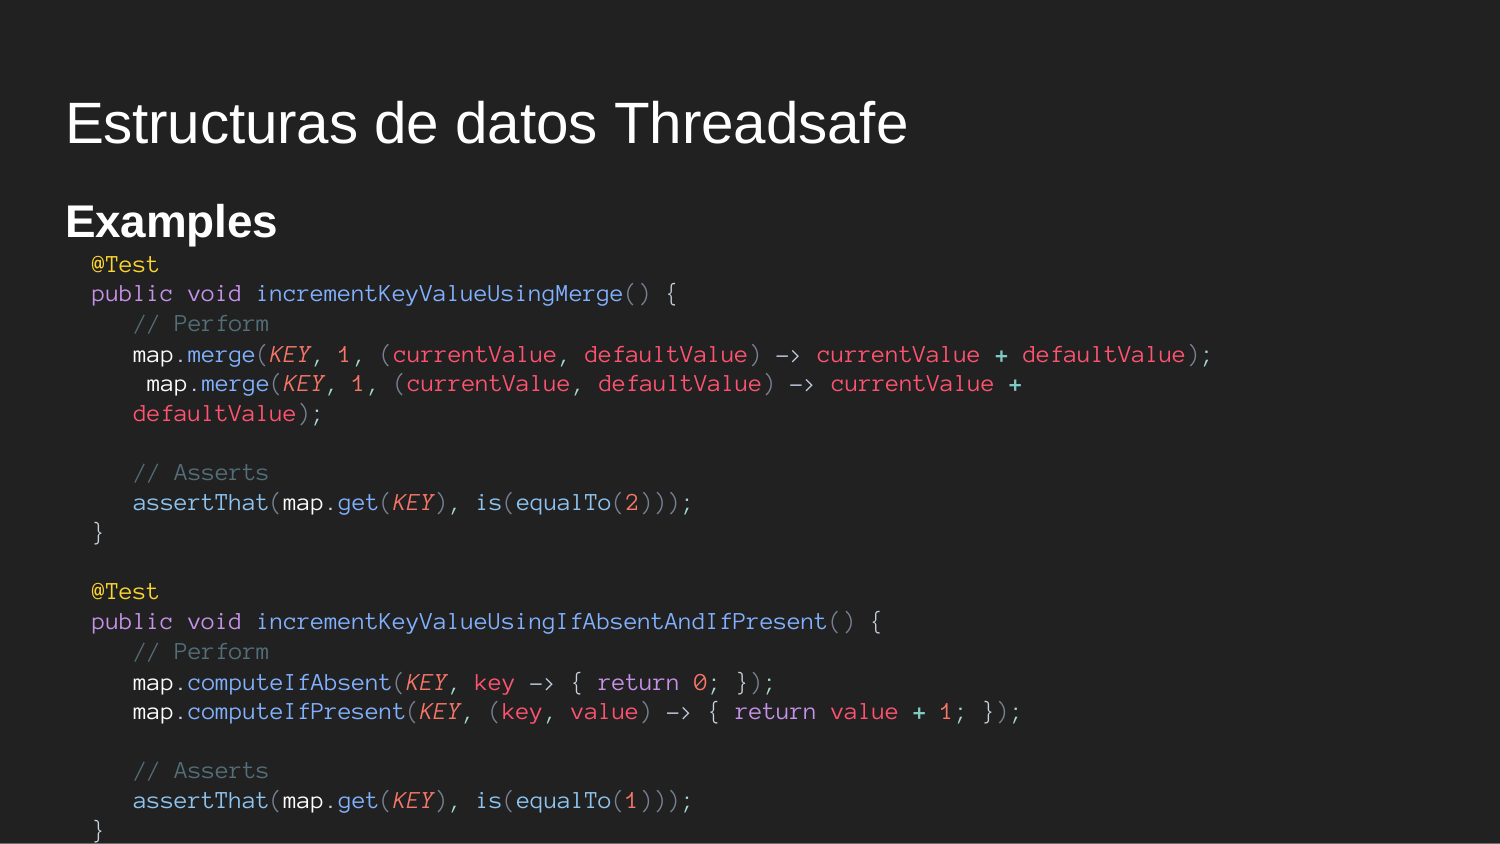

# Estructuras de datos Threadsafe
Examples
@Test
public void incrementKeyValueUsingMerge() {
// Perform
map.merge(KEY, 1, (currentValue, defaultValue) -> currentValue + defaultValue);  map.merge(KEY, 1, (currentValue, defaultValue) -> currentValue + defaultValue);

// Asserts
assertThat(map.get(KEY), is(equalTo(2)));
}

@Test
public void incrementKeyValueUsingIfAbsentAndIfPresent() {
// Perform
map.computeIfAbsent(KEY, key -> { return 0; });  map.computeIfPresent(KEY, (key, value) -> { return value + 1; });

// Asserts
assertThat(map.get(KEY), is(equalTo(1)));
}